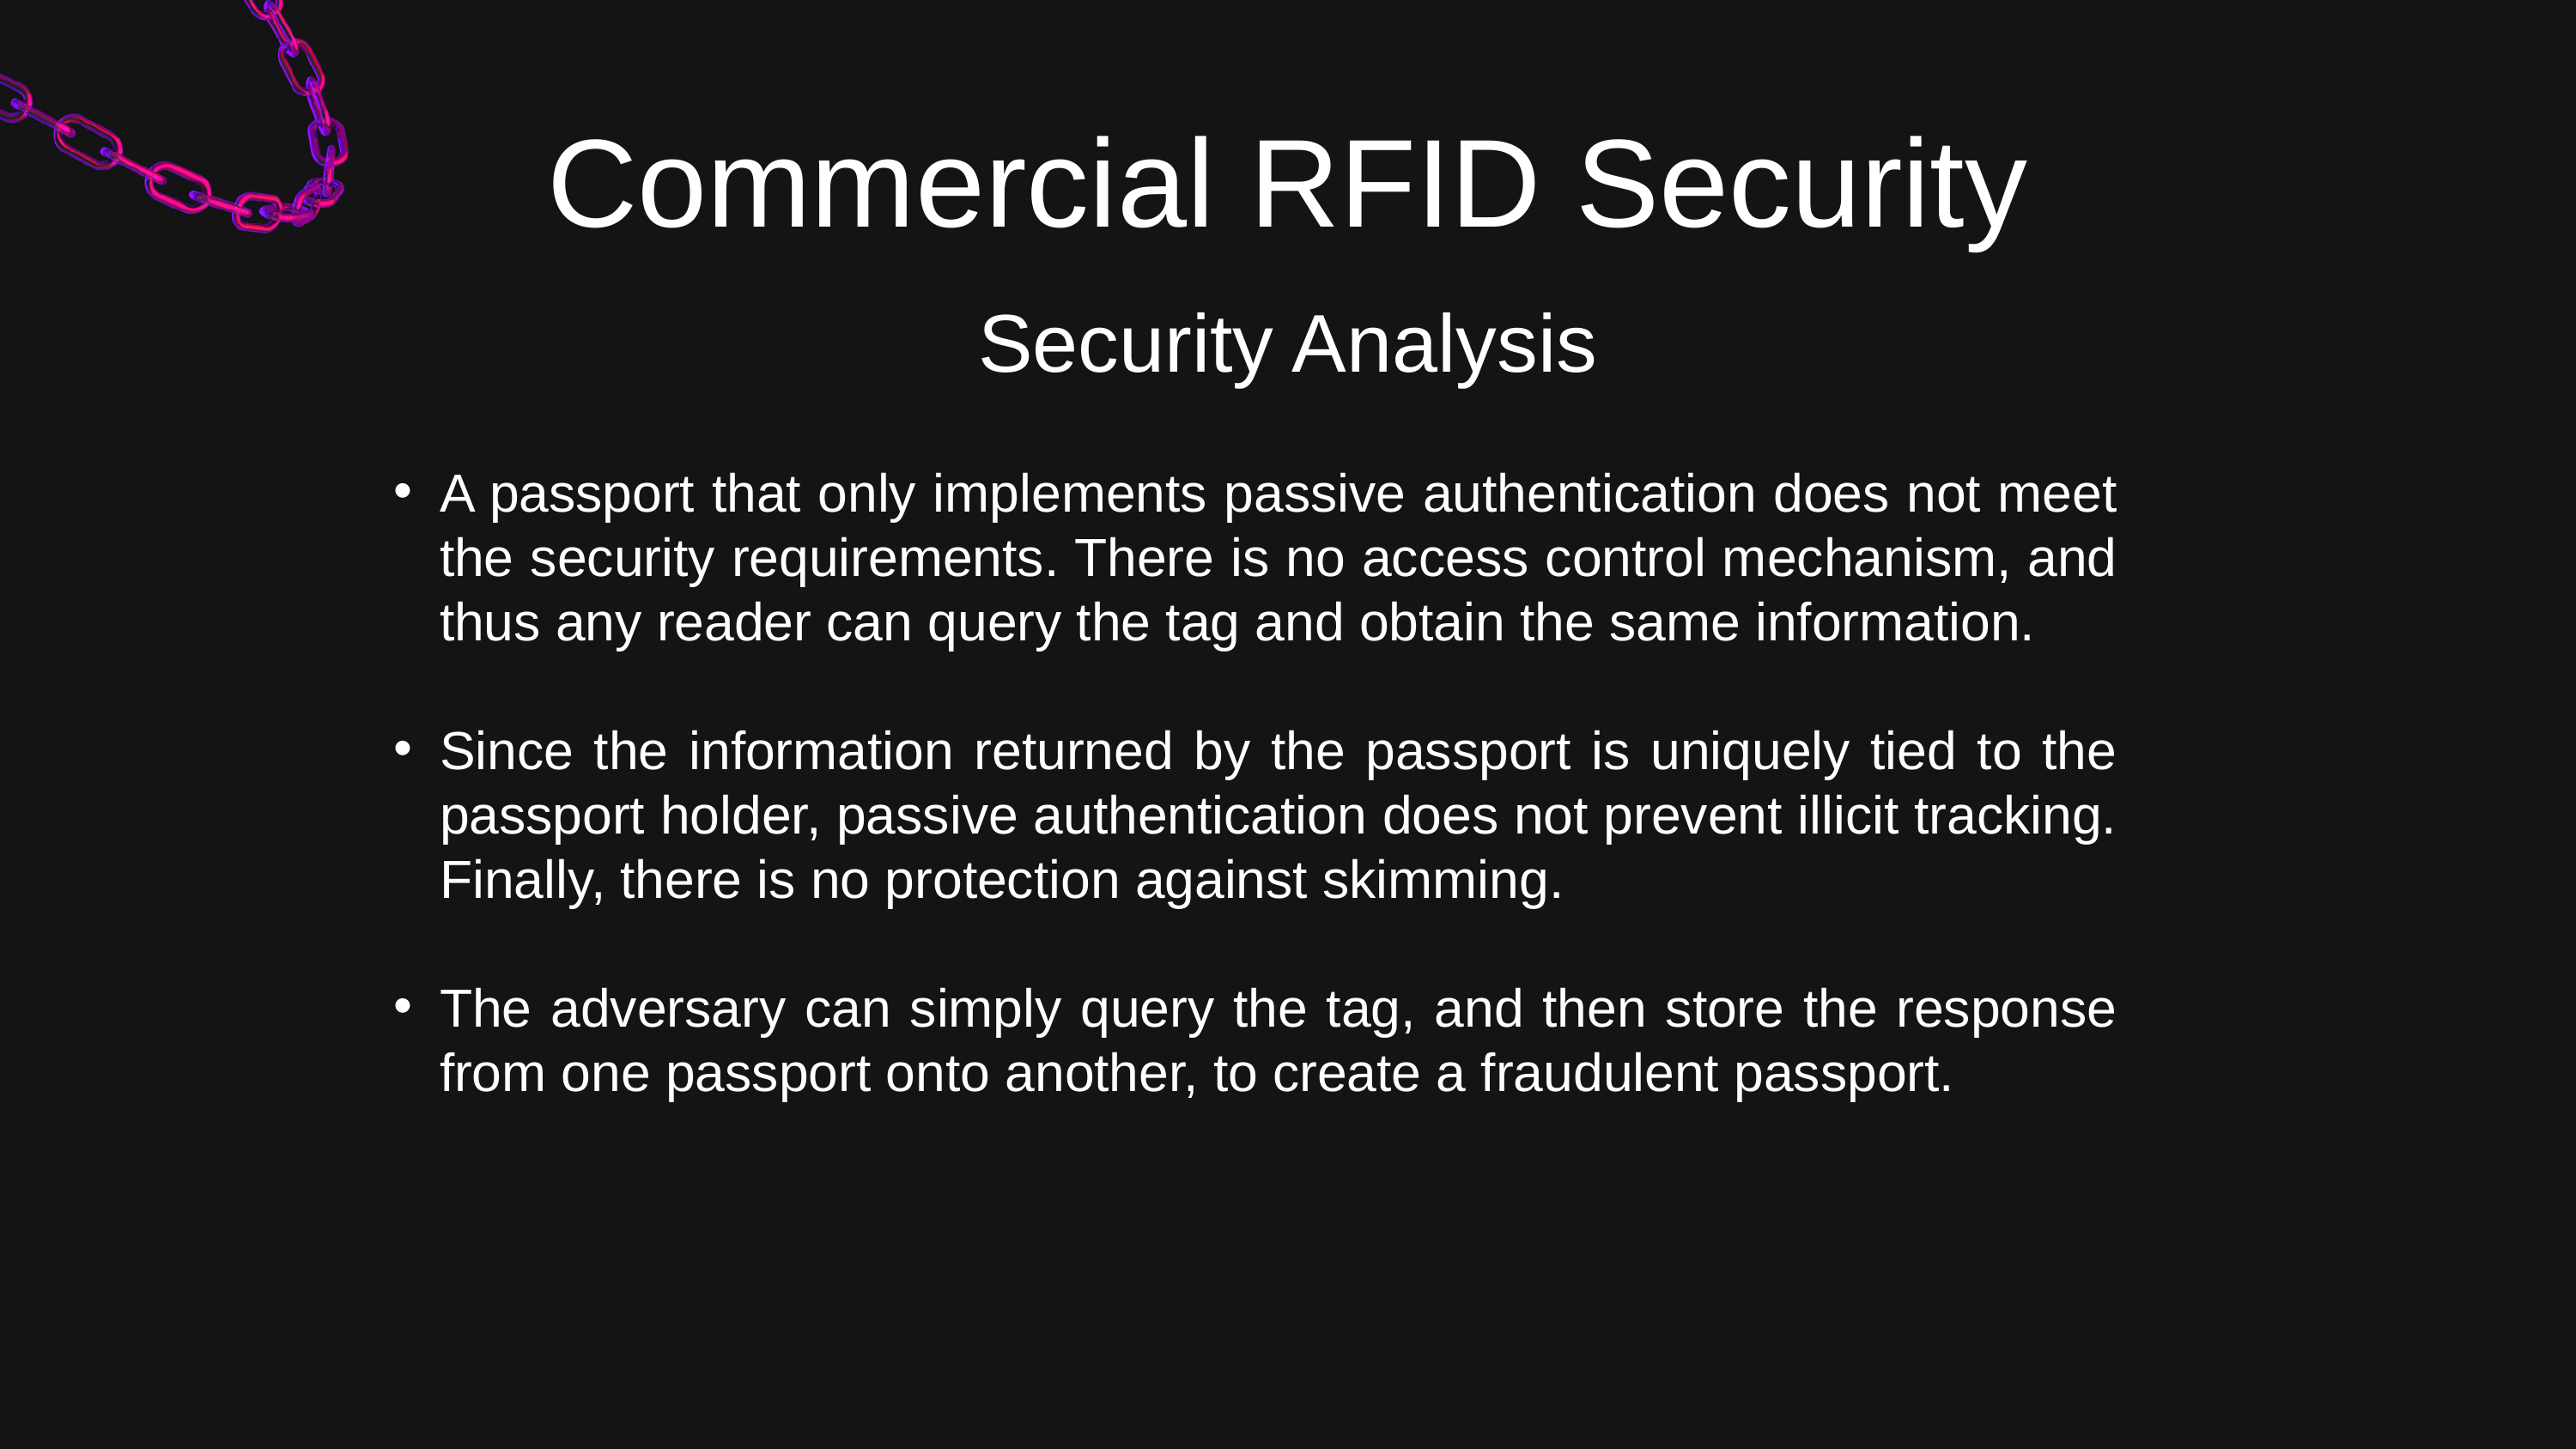

Commercial RFID Security
 Security Analysis
A passport that only implements passive authentication does not meet the security requirements. There is no access control mechanism, and thus any reader can query the tag and obtain the same information.

Since the information returned by the passport is uniquely tied to the passport holder, passive authentication does not prevent illicit tracking. Finally, there is no protection against skimming.

The adversary can simply query the tag, and then store the response from one passport onto another, to create a fraudulent passport.